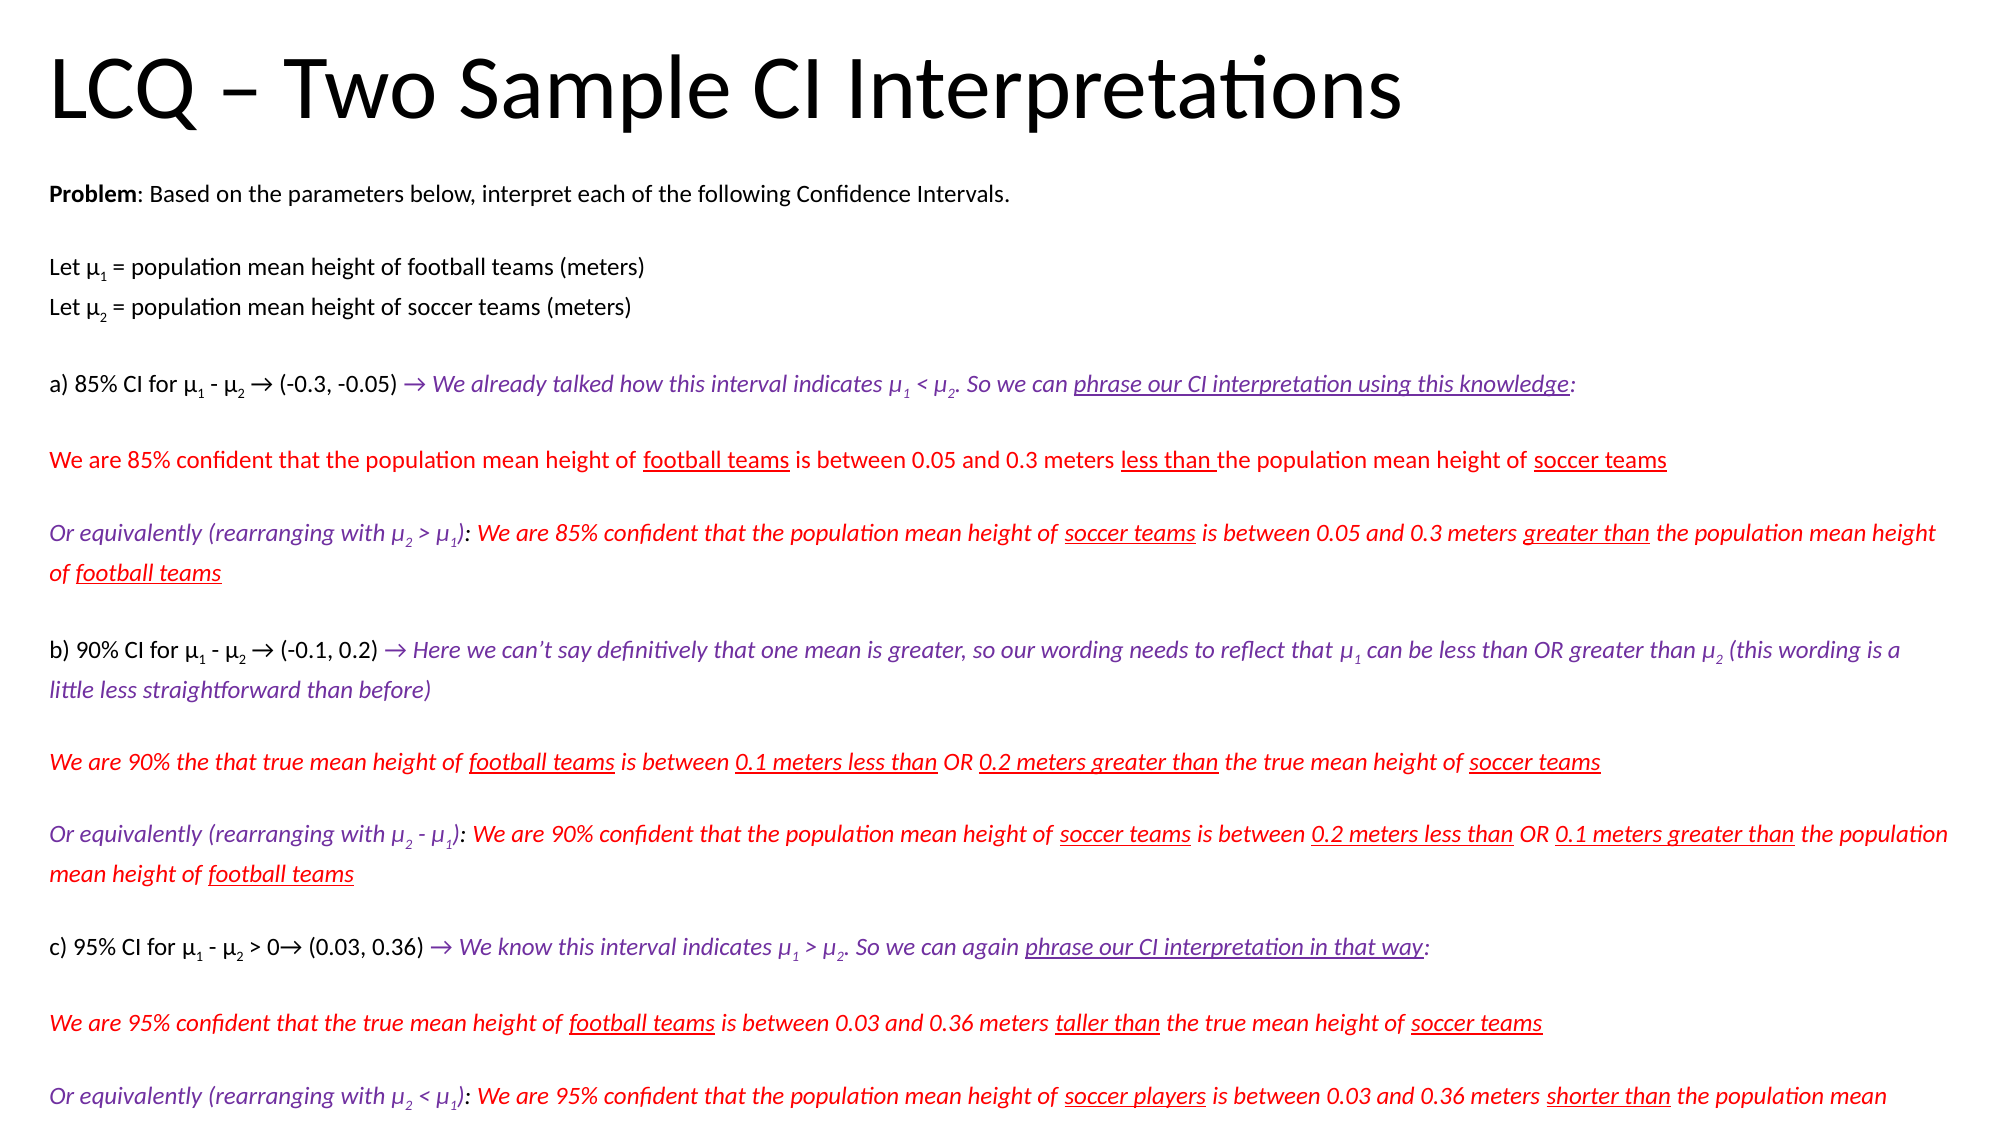

# LCQ – Two Sample CI Interpretations
Problem: Based on the parameters below, interpret each of the following Confidence Intervals.

Let μ1 = population mean height of football teams (meters)
Let μ2 = population mean height of soccer teams (meters)

a) 85% CI for μ1 - μ2 → (-0.3, -0.05) → We already talked how this interval indicates μ1 < μ2. So we can phrase our CI interpretation using this knowledge:

We are 85% confident that the population mean height of football teams is between 0.05 and 0.3 meters less than the population mean height of soccer teams

Or equivalently (rearranging with μ2 > μ1): We are 85% confident that the population mean height of soccer teams is between 0.05 and 0.3 meters greater than the population mean height of football teams

b) 90% CI for μ1 - μ2 → (-0.1, 0.2) → Here we can’t say definitively that one mean is greater, so our wording needs to reflect that μ1 can be less than OR greater than μ2 (this wording is a little less straightforward than before)

We are 90% the that true mean height of football teams is between 0.1 meters less than OR 0.2 meters greater than the true mean height of soccer teams

Or equivalently (rearranging with μ2 - μ1): We are 90% confident that the population mean height of soccer teams is between 0.2 meters less than OR 0.1 meters greater than the population mean height of football teams

c) 95% CI for μ1 - μ2 > 0→ (0.03, 0.36) → We know this interval indicates μ1 > μ2. So we can again phrase our CI interpretation in that way:

We are 95% confident that the true mean height of football teams is between 0.03 and 0.36 meters taller than the true mean height of soccer teams

Or equivalently (rearranging with μ2 < μ1): We are 95% confident that the population mean height of soccer players is between 0.03 and 0.36 meters shorter than the population mean height of football players